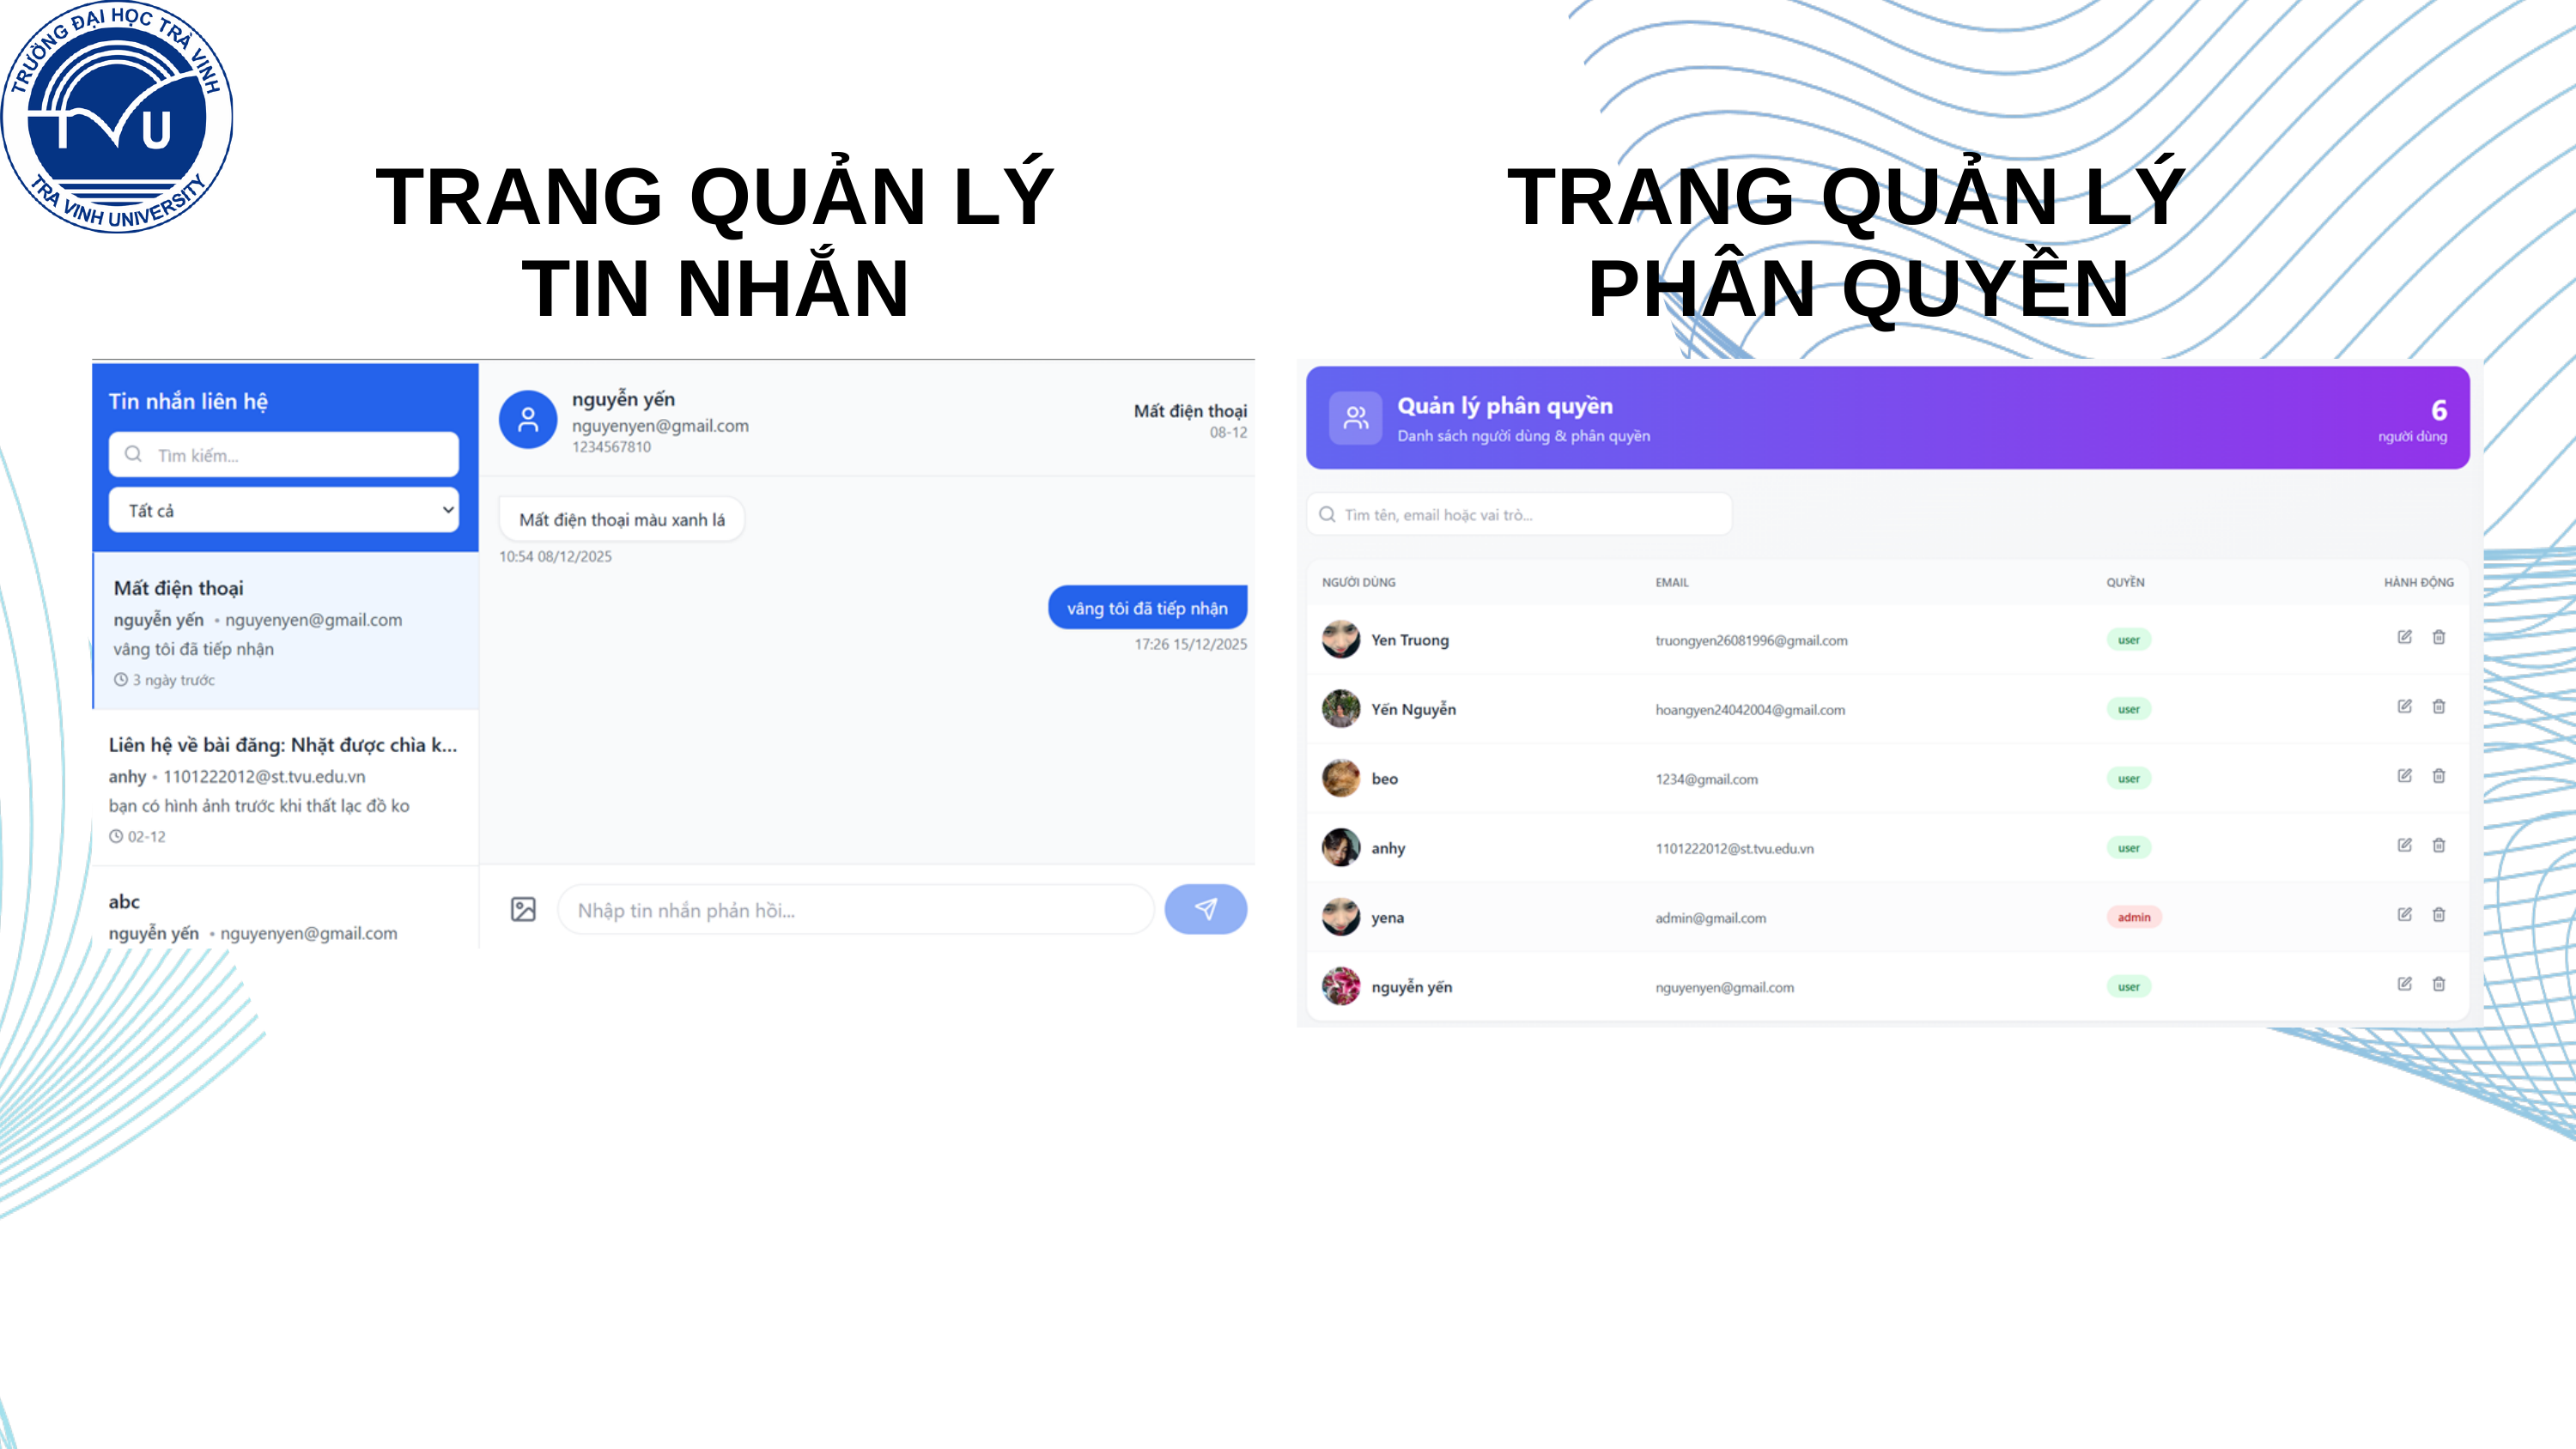

TRANG QUẢN LÝ
TIN NHẮN
TRANG QUẢN LÝ
PHÂN QUYỀN